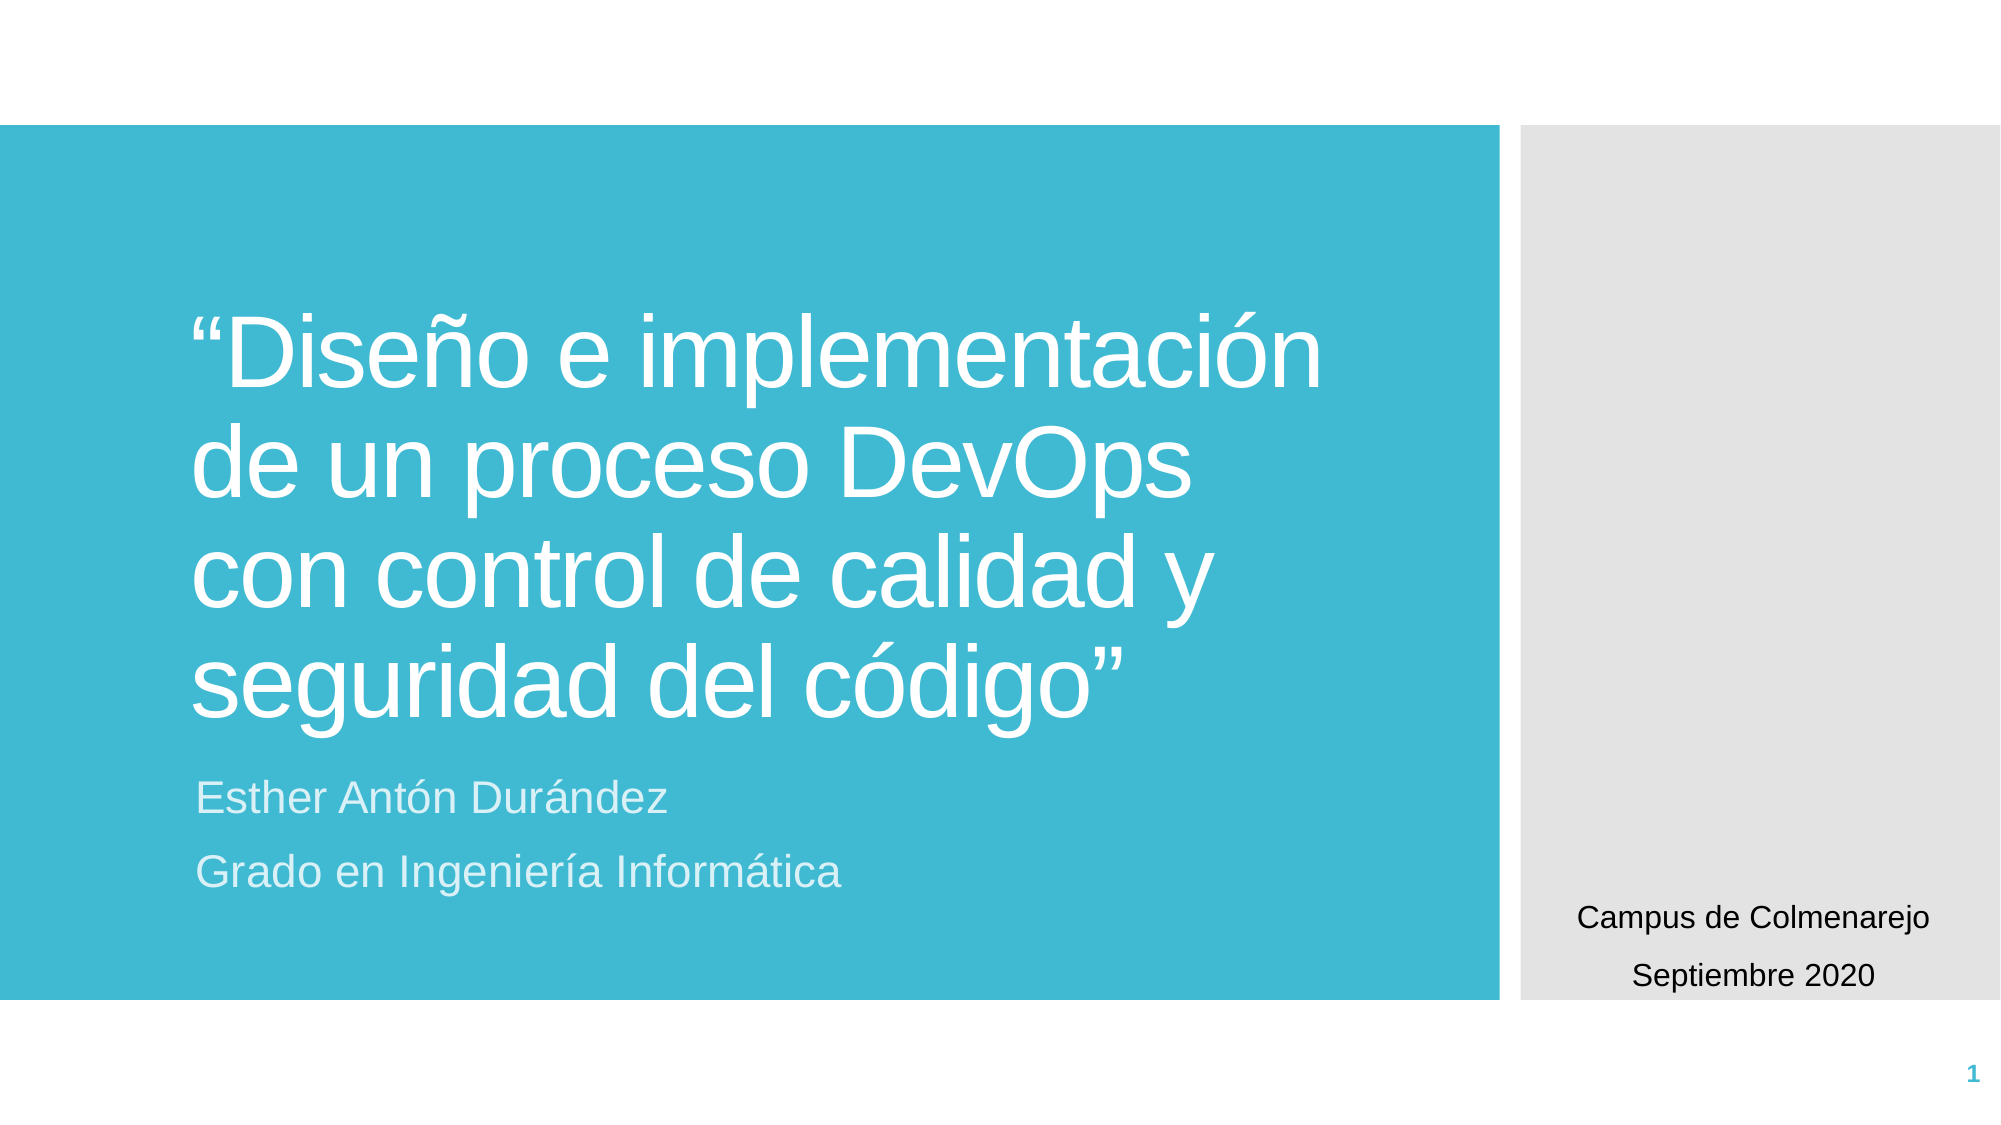

# “Diseño e implementación de un proceso DevOps con control de calidad y seguridad del código”
Esther Antón Durández
Grado en Ingeniería Informática
Campus de Colmenarejo
Septiembre 2020
1